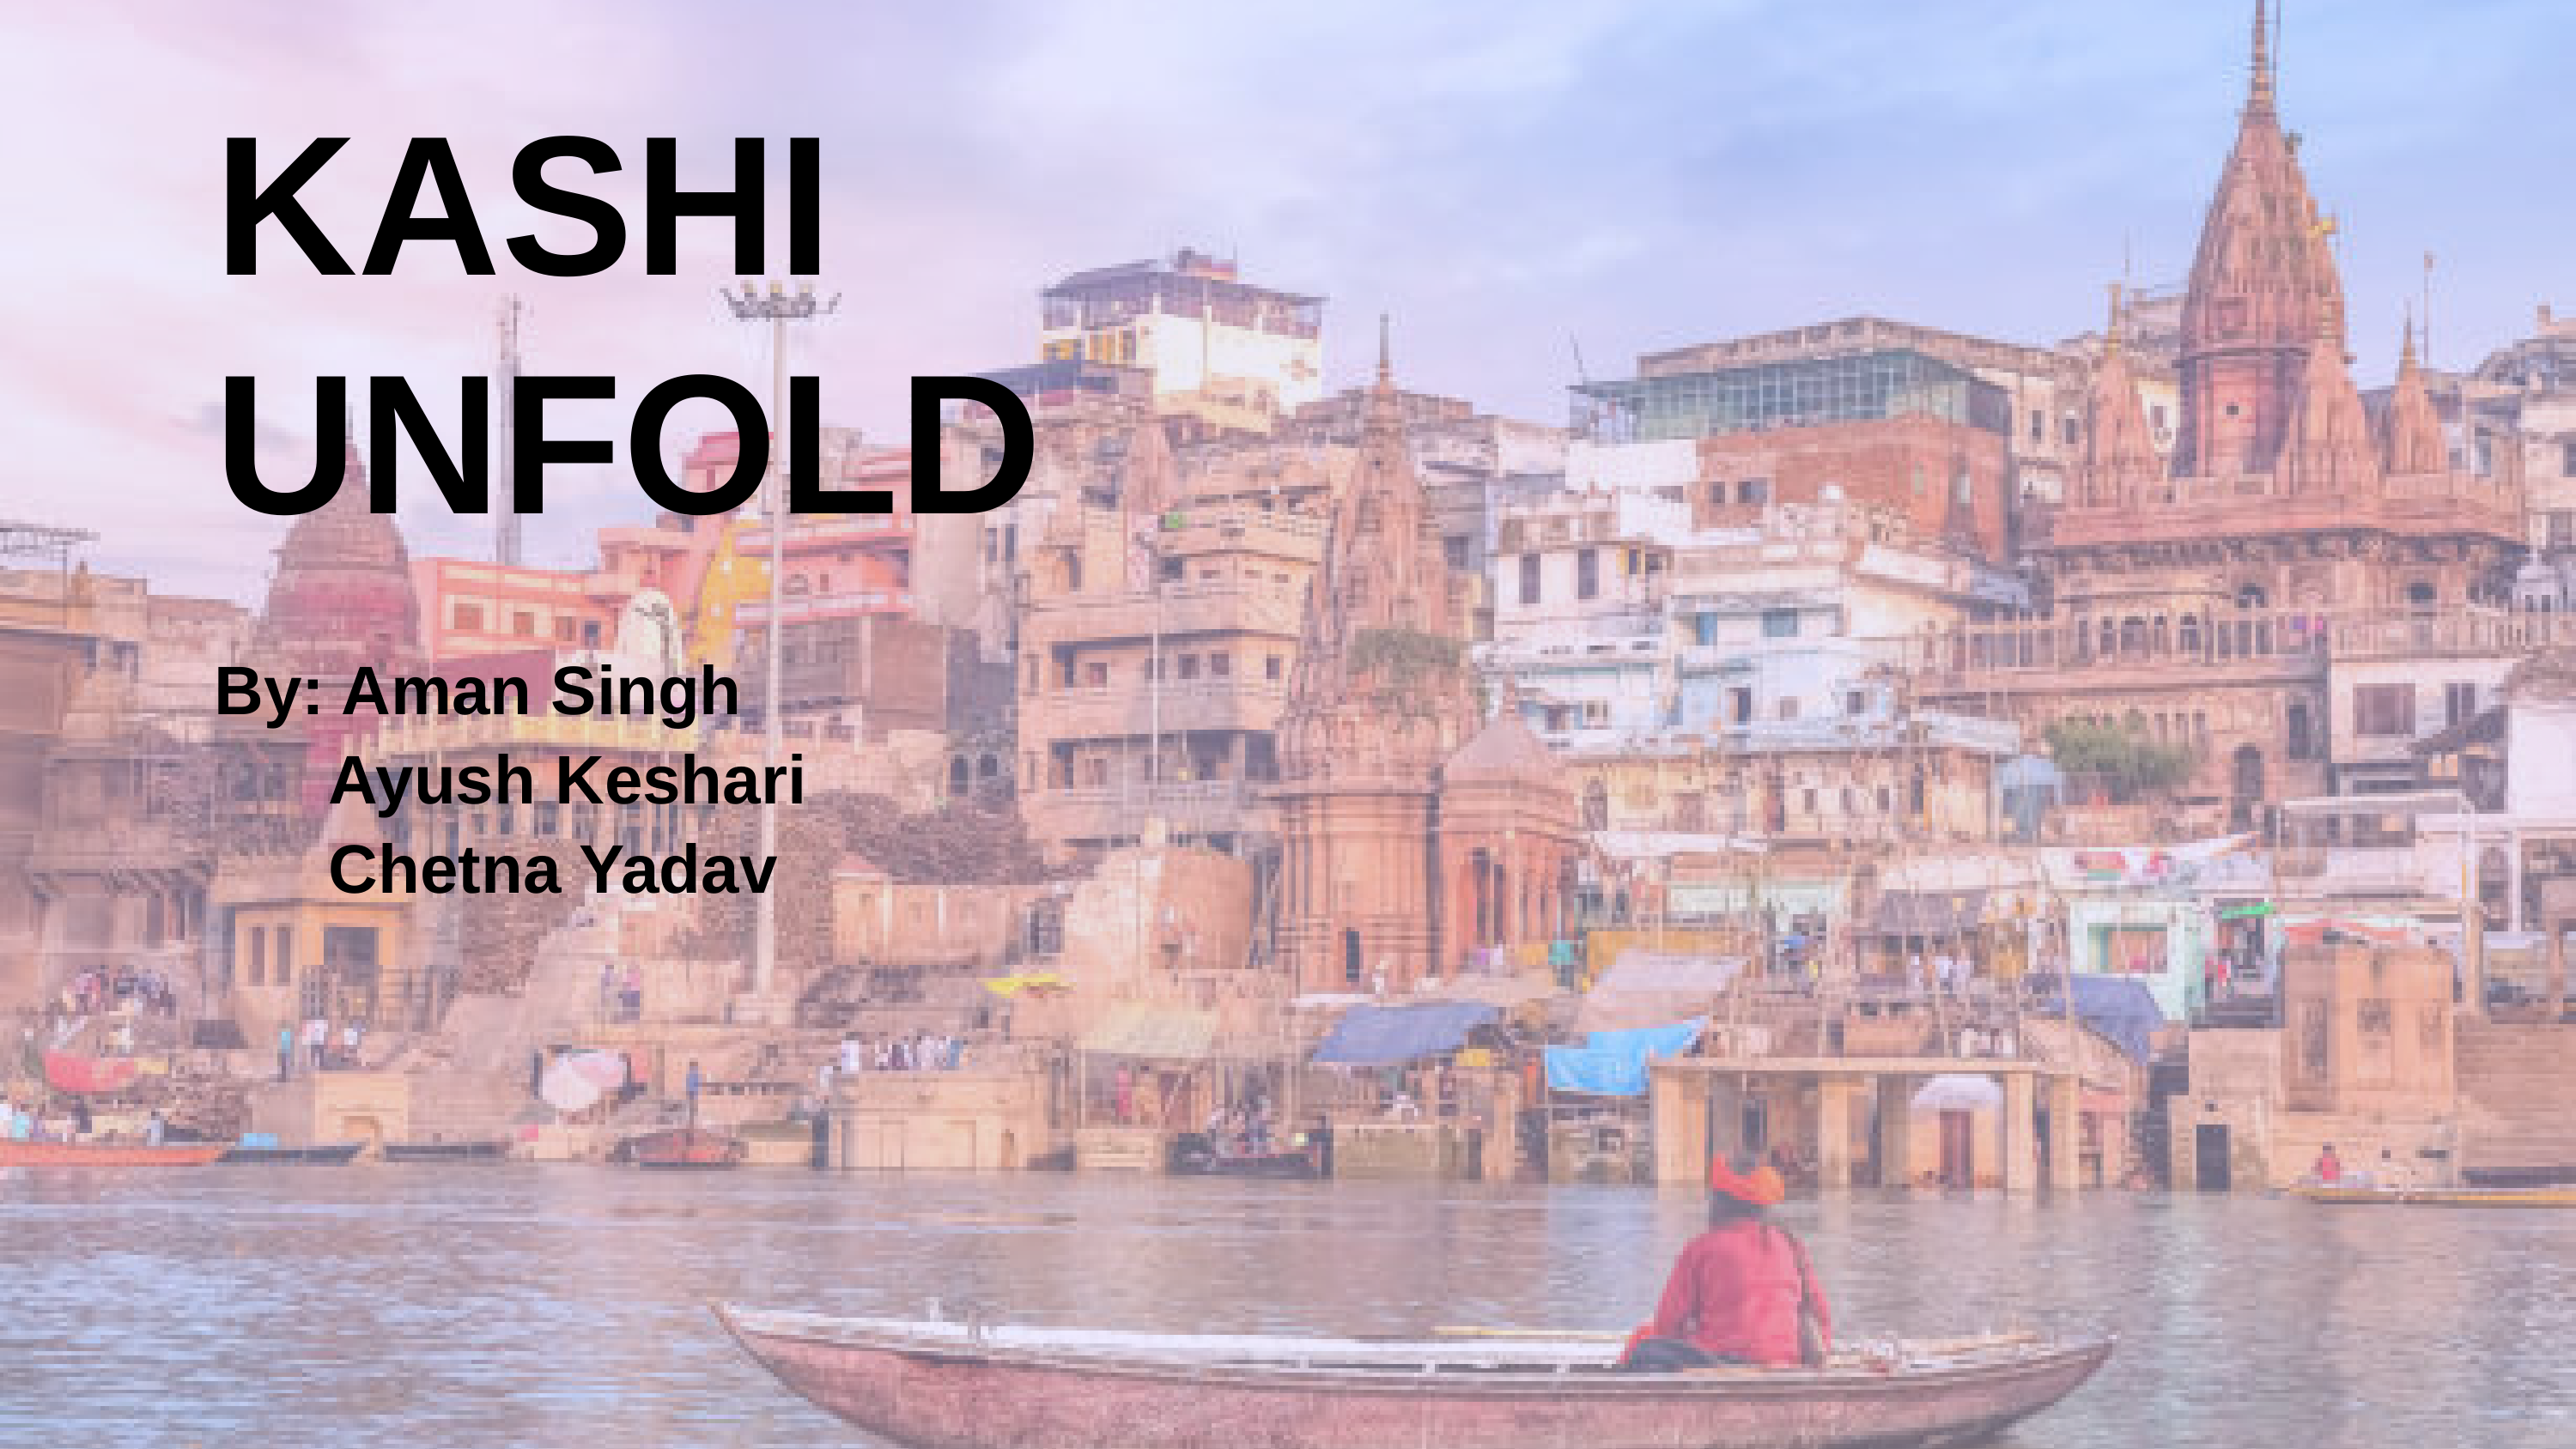

KASHI
UNFOLD
By: Aman Singh
      Ayush Keshari
      Chetna Yadav